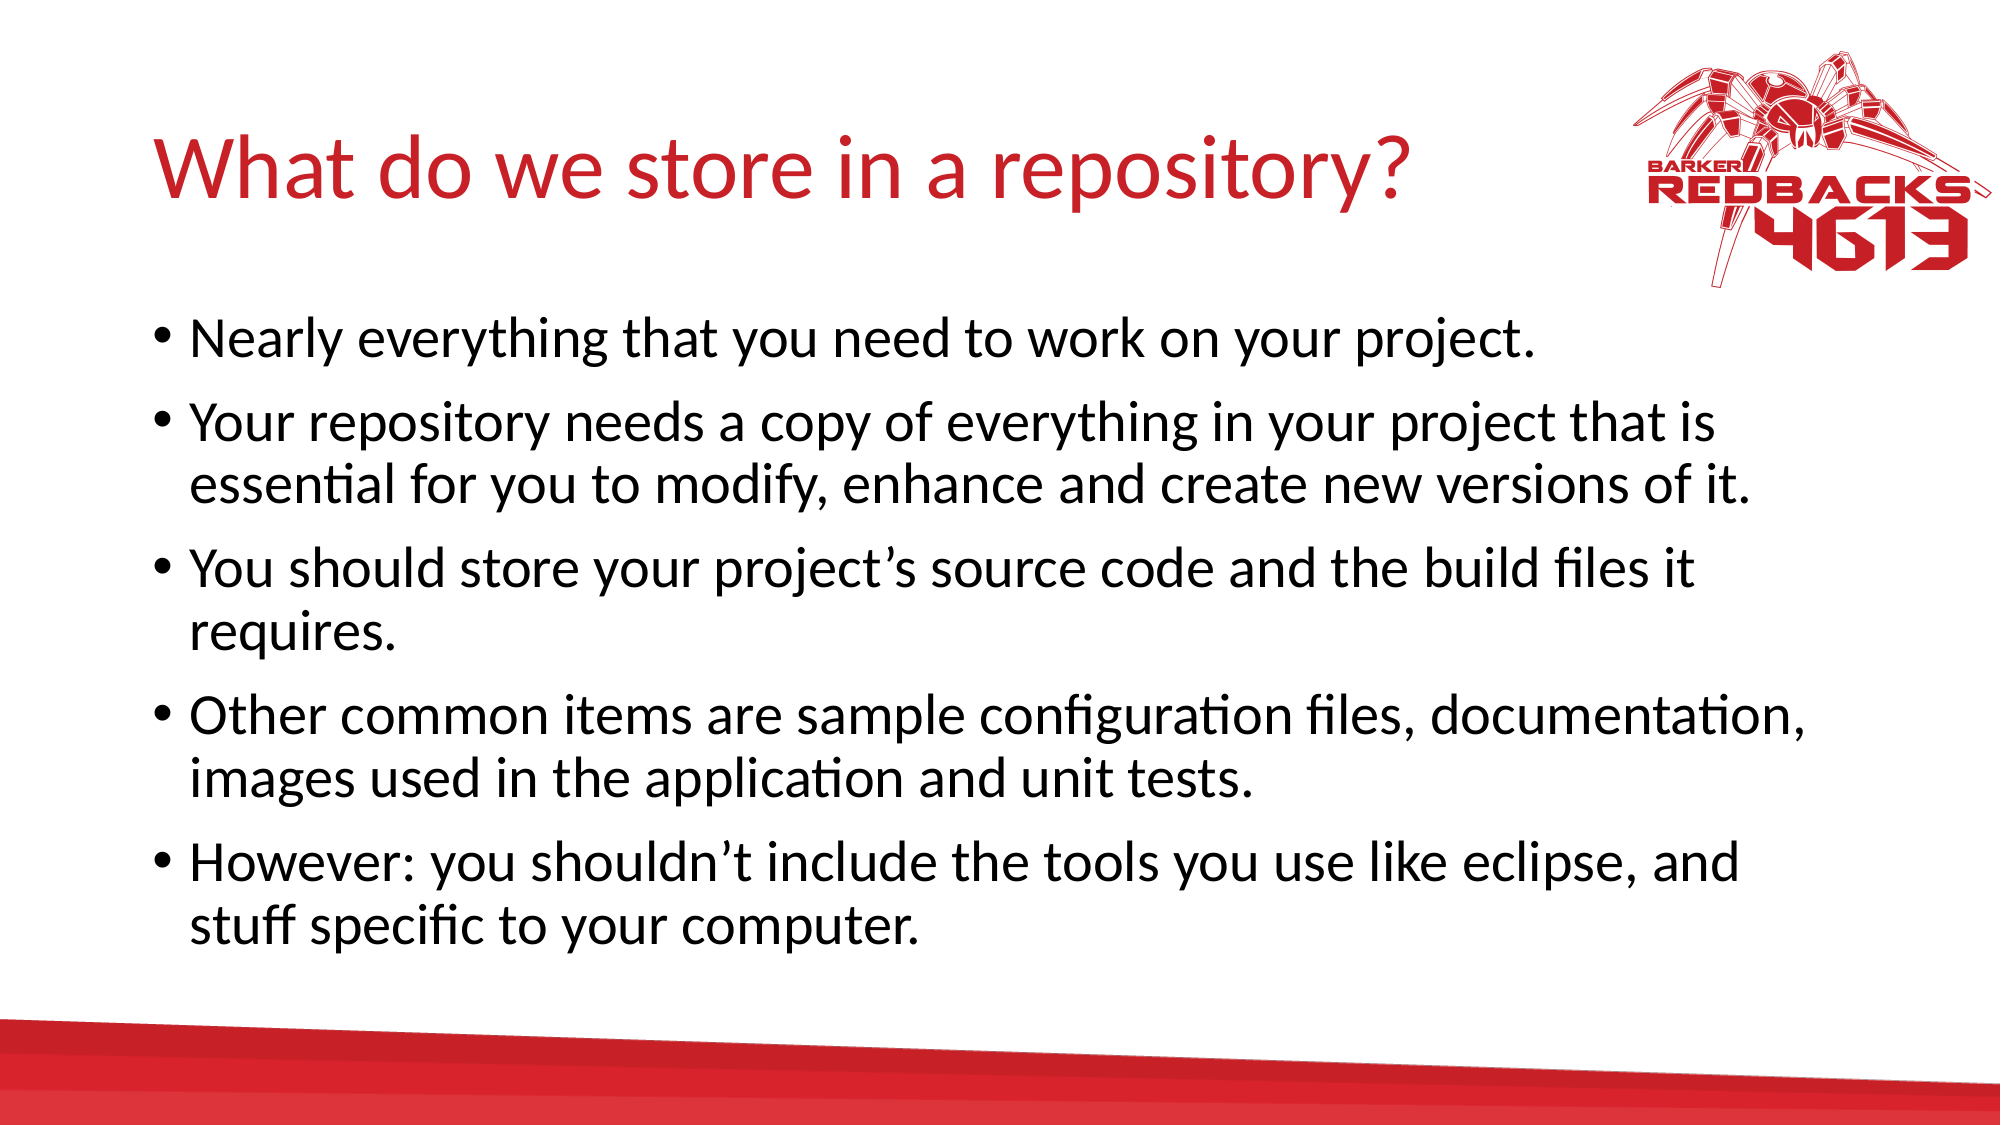

# What do we store in a repository?
Nearly everything that you need to work on your project.
Your repository needs a copy of everything in your project that is essential for you to modify, enhance and create new versions of it.
You should store your project’s source code and the build files it requires.
Other common items are sample configuration files, documentation, images used in the application and unit tests.
However: you shouldn’t include the tools you use like eclipse, and stuff specific to your computer.